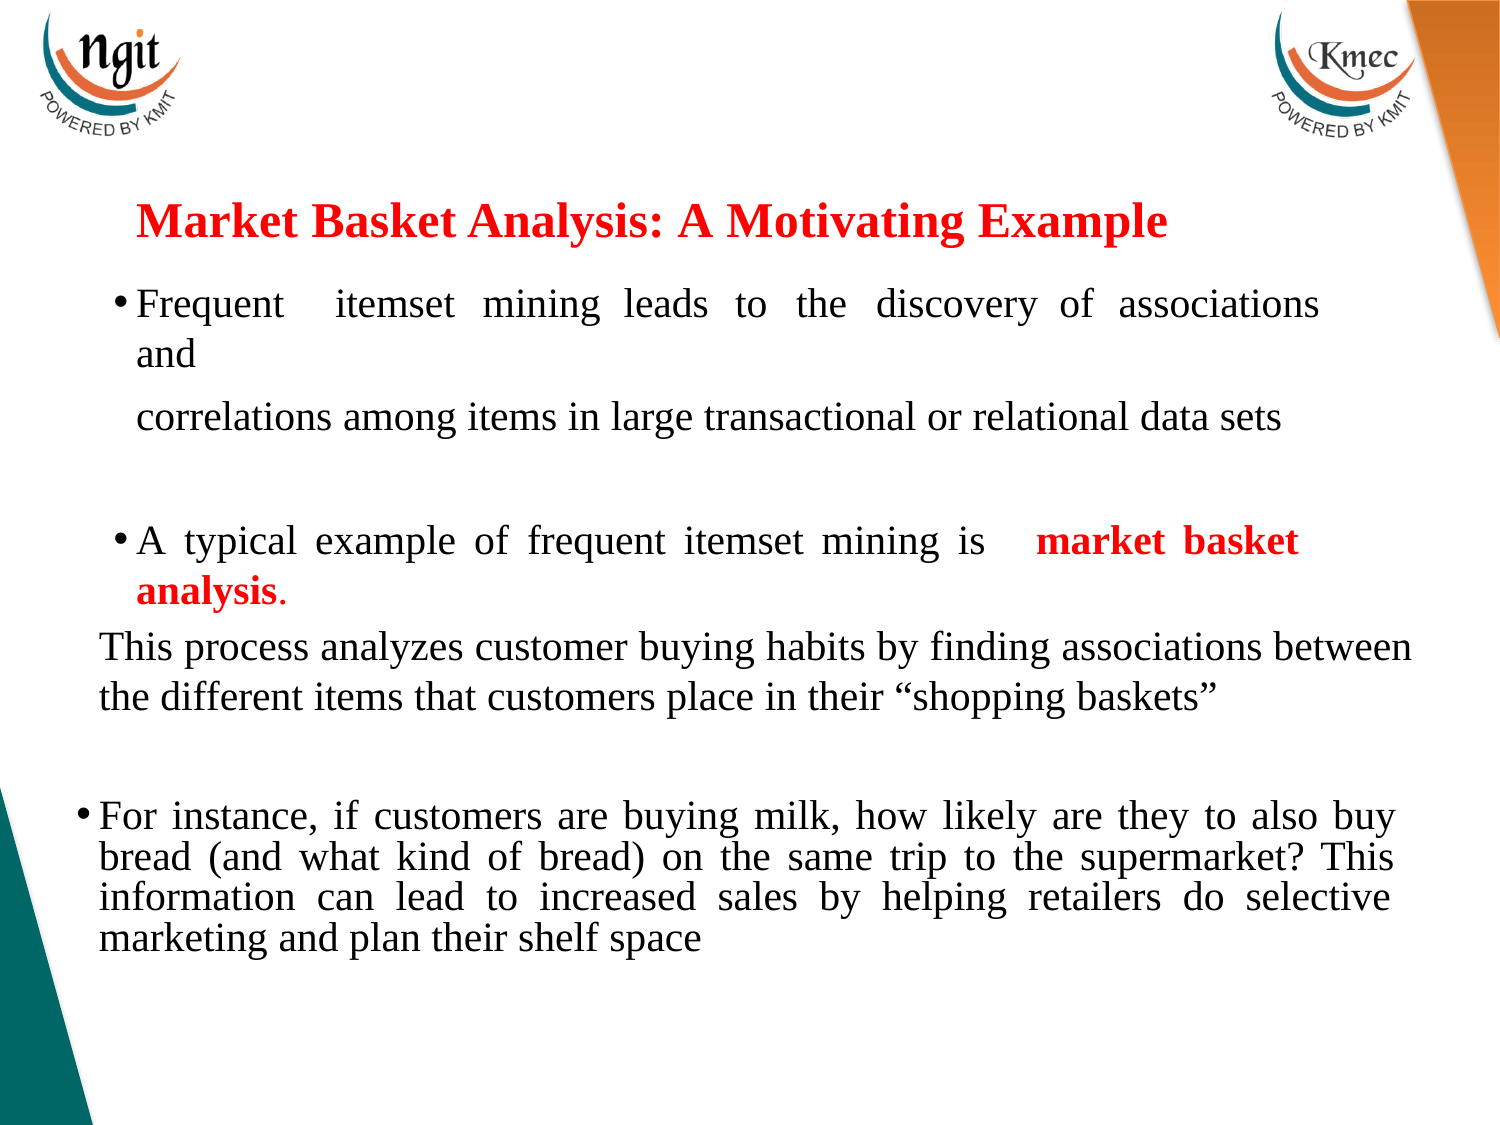

# Market Basket Analysis: A Motivating Example
Frequent	itemset	mining	leads	to	the	discovery	of	associations	and
correlations among items in large transactional or relational data sets

A typical example of frequent itemset mining is	market basket analysis.

This process analyzes customer buying habits by finding associations between the different items that customers place in their “shopping baskets”

For instance, if customers are buying milk, how likely are they to also buy  bread (and what kind of bread) on the same trip to the supermarket? This  information can lead to increased sales by helping retailers do selective  marketing and plan their shelf space